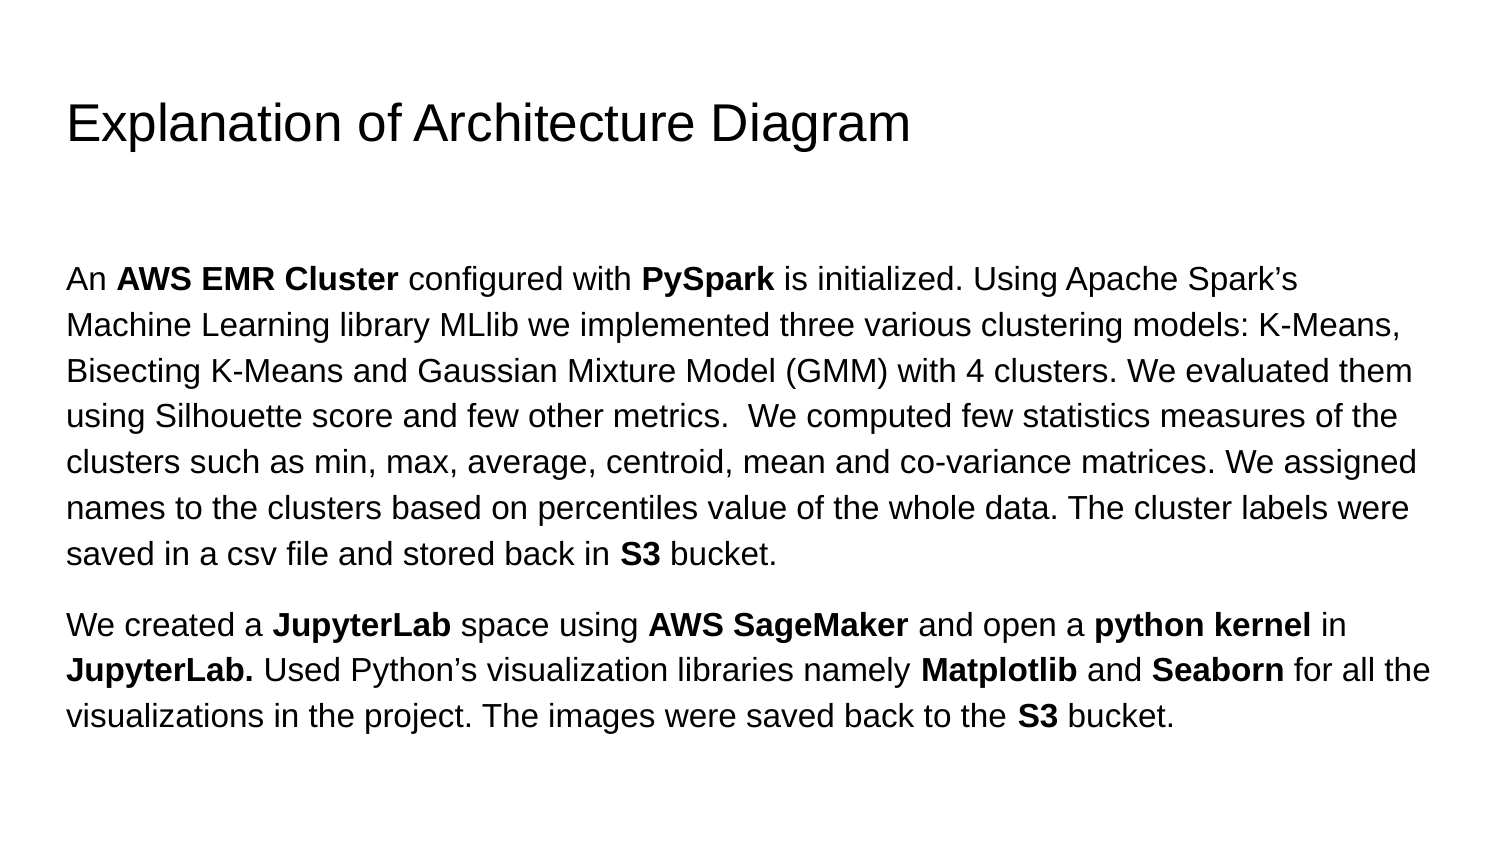

# Explanation of Architecture Diagram
An AWS EMR Cluster configured with PySpark is initialized. Using Apache Spark’s Machine Learning library MLlib we implemented three various clustering models: K-Means, Bisecting K-Means and Gaussian Mixture Model (GMM) with 4 clusters. We evaluated them using Silhouette score and few other metrics.  We computed few statistics measures of the clusters such as min, max, average, centroid, mean and co-variance matrices. We assigned names to the clusters based on percentiles value of the whole data. The cluster labels were saved in a csv file and stored back in S3 bucket.
We created a JupyterLab space using AWS SageMaker and open a python kernel in JupyterLab. Used Python’s visualization libraries namely Matplotlib and Seaborn for all the visualizations in the project. The images were saved back to the S3 bucket.